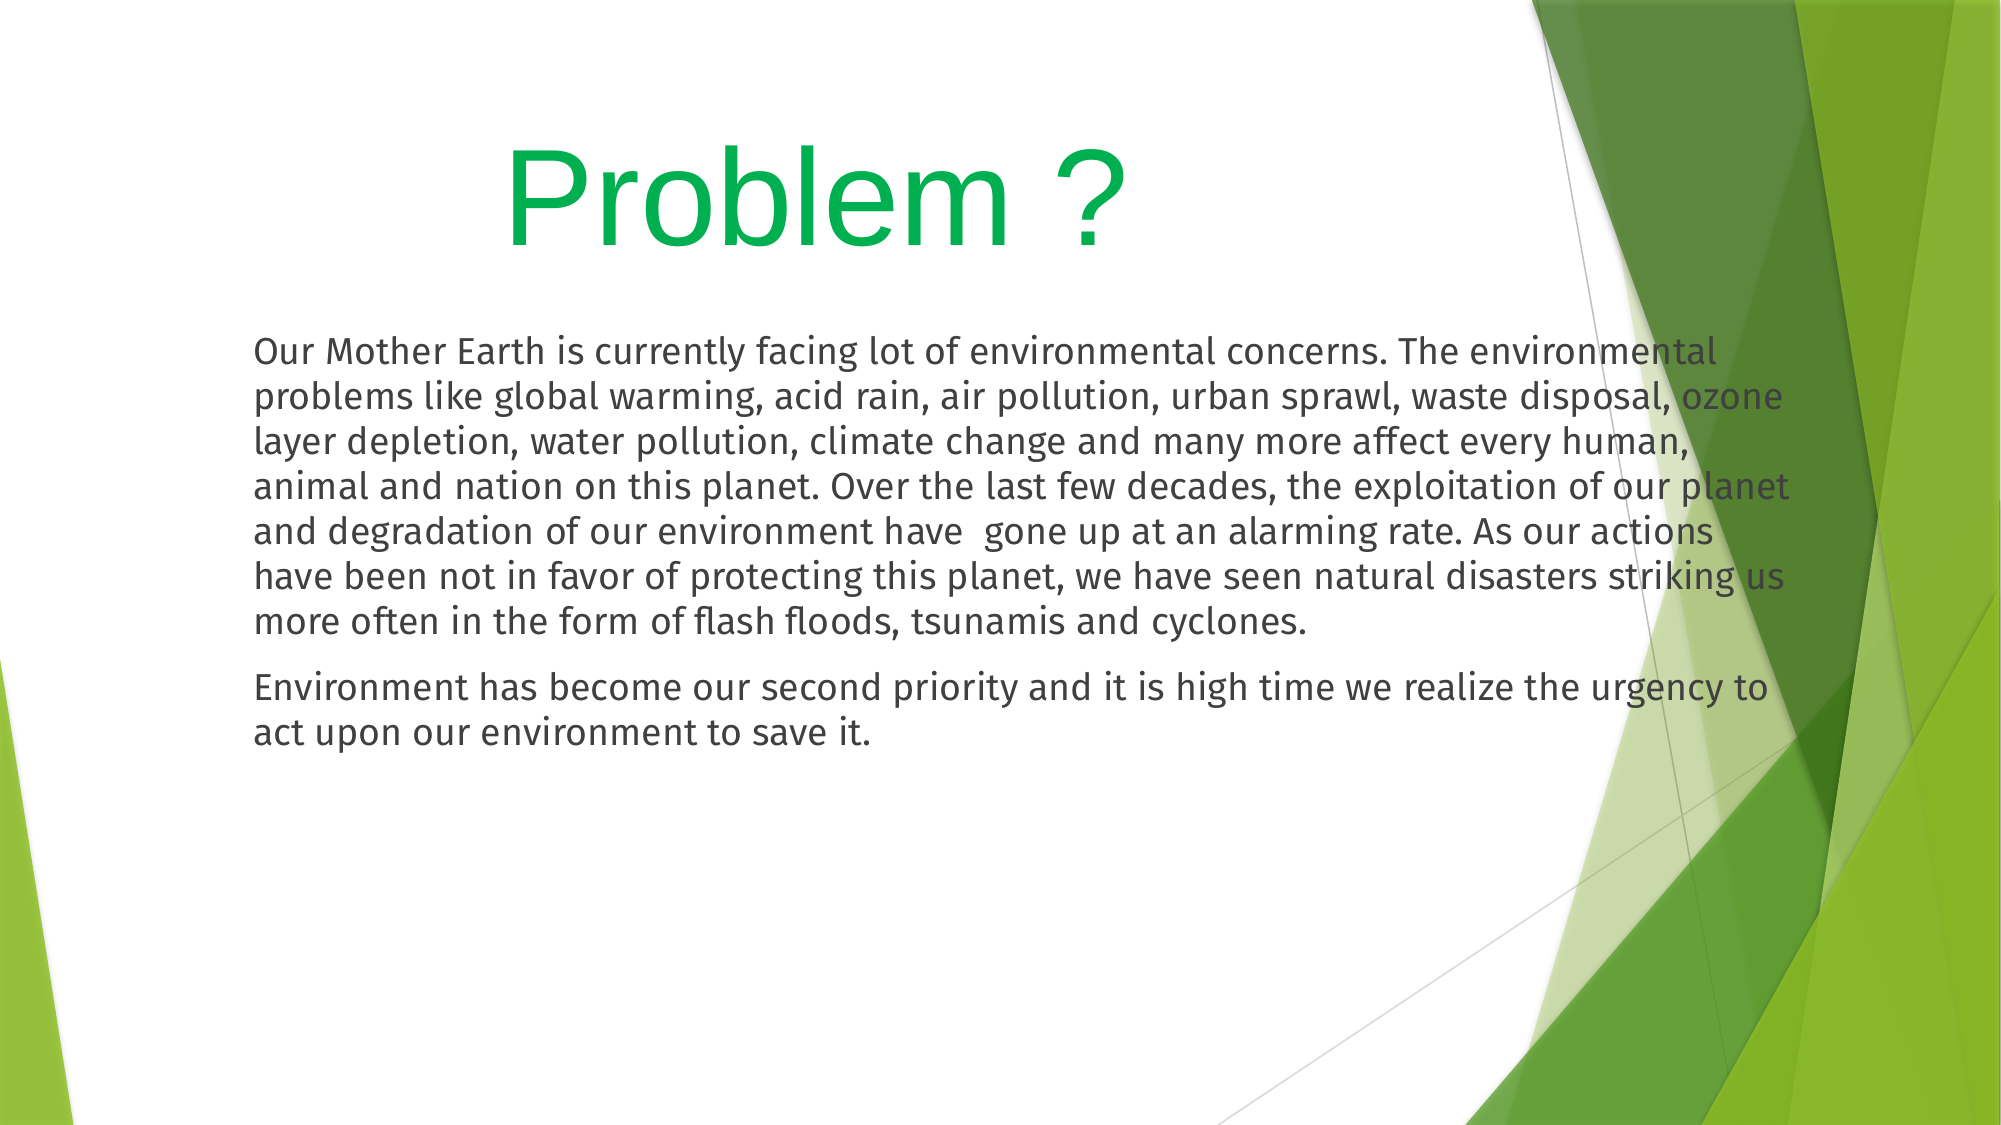

# Problem ?
Our Mother Earth is currently facing lot of environmental concerns. The environmental problems like global warming, acid rain, air pollution, urban sprawl, waste disposal, ozone layer depletion, water pollution, climate change and many more affect every human, animal and nation on this planet. Over the last few decades, the exploitation of our planet and degradation of our environment have  gone up at an alarming rate. As our actions have been not in favor of protecting this planet, we have seen natural disasters striking us more often in the form of flash floods, tsunamis and cyclones.
Environment has become our second priority and it is high time we realize the urgency to act upon our environment to save it.